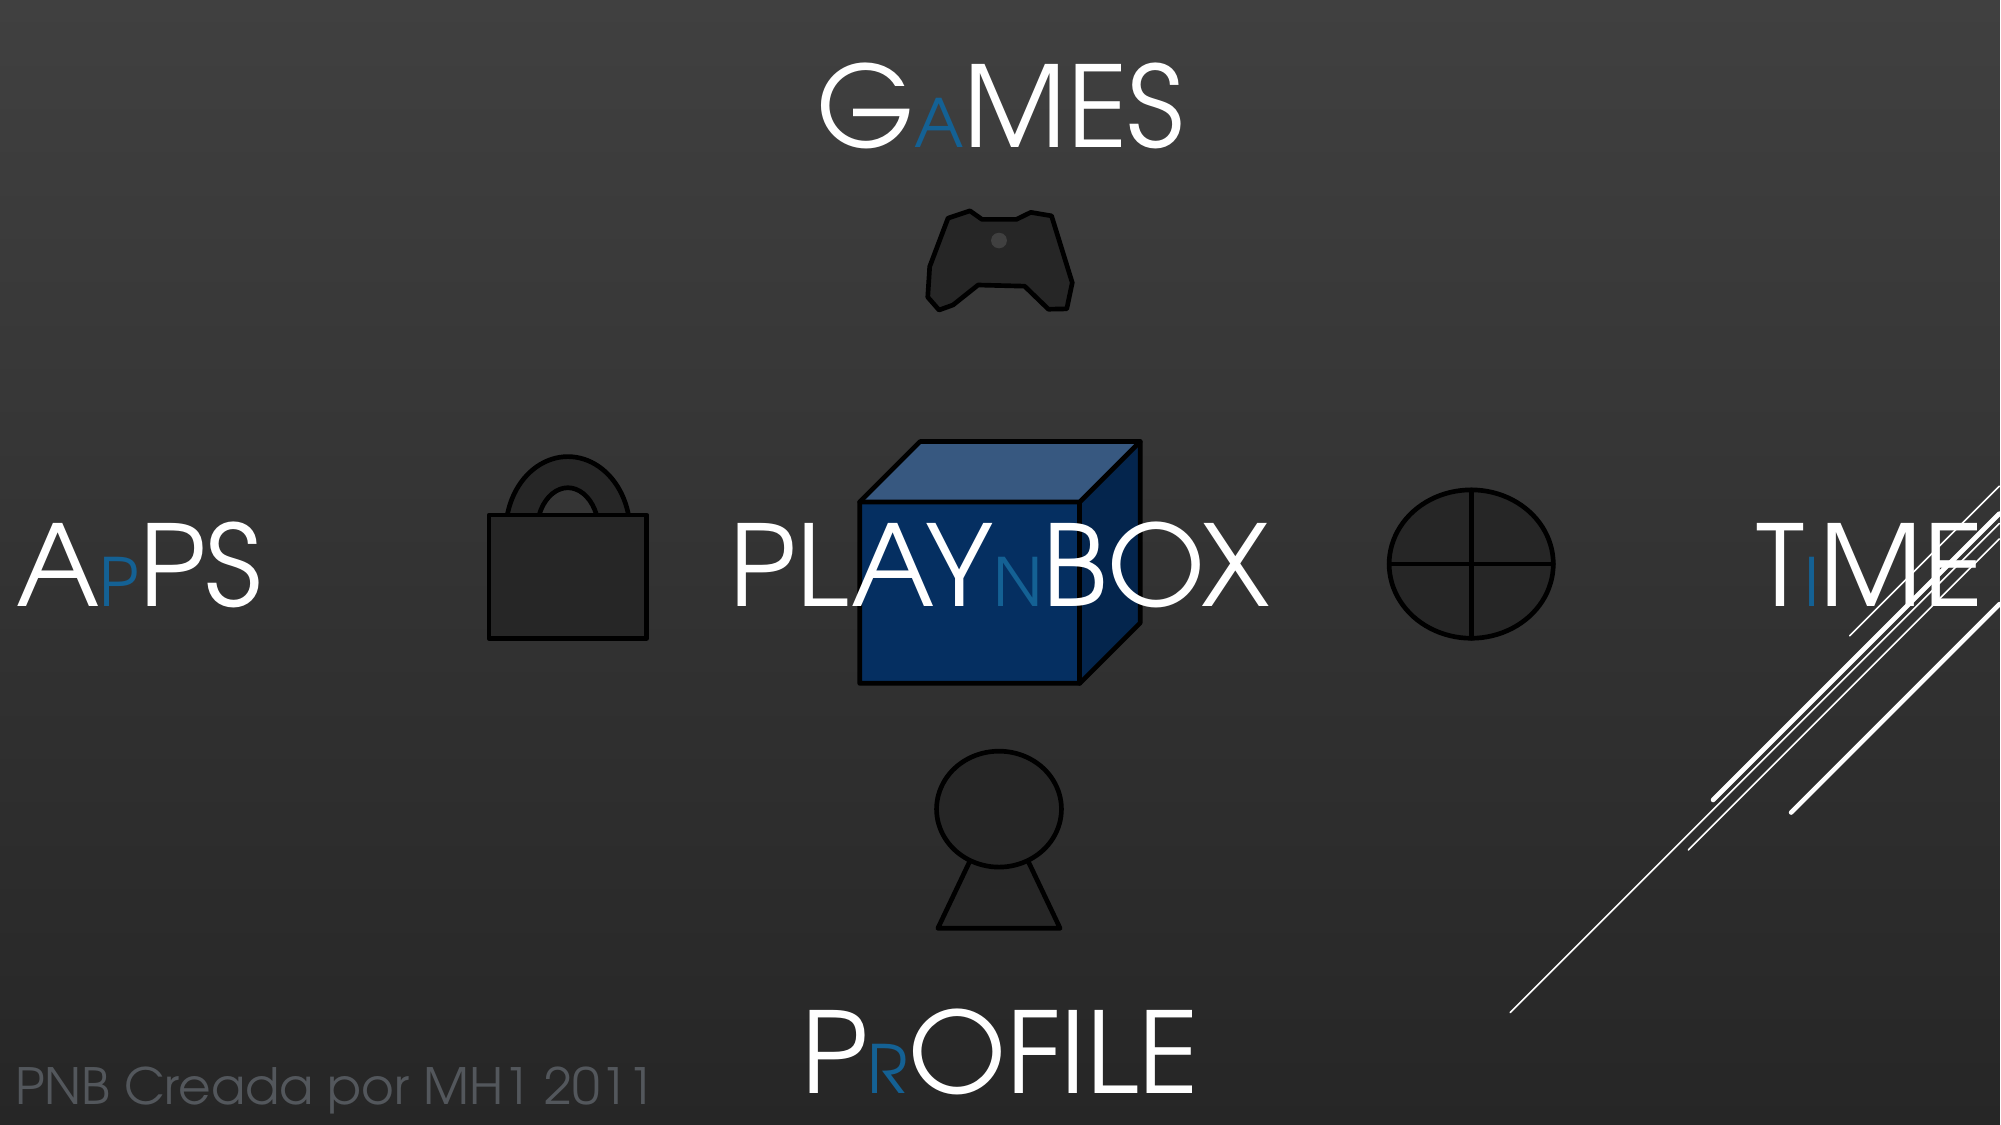

GAMES

APPS
PLAYNBOX
TIME

PROFILE
PNB Creada por MH1 2011